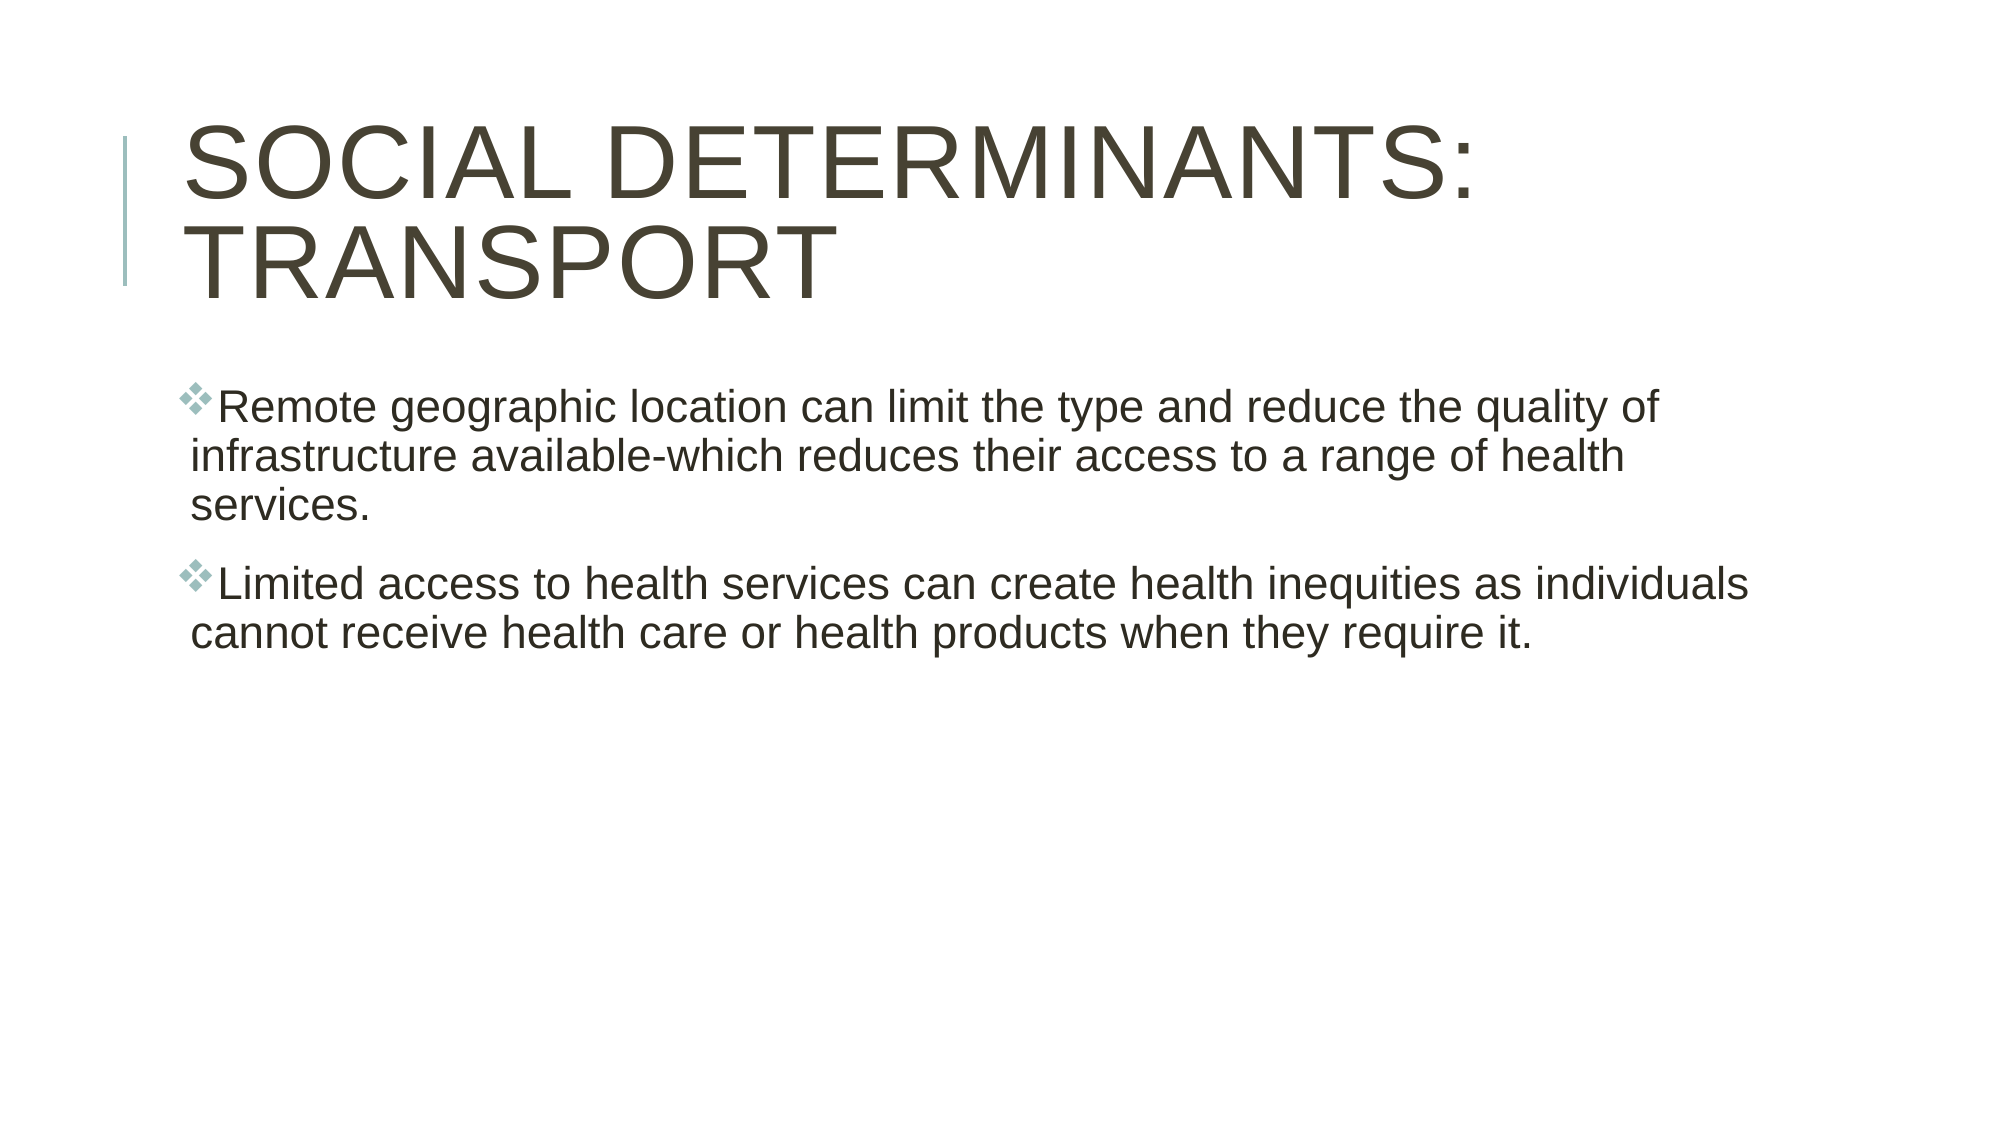

# Social determinants: transport
Remote geographic location can limit the type and reduce the quality of infrastructure available-which reduces their access to a range of health services.
Limited access to health services can create health inequities as individuals cannot receive health care or health products when they require it.